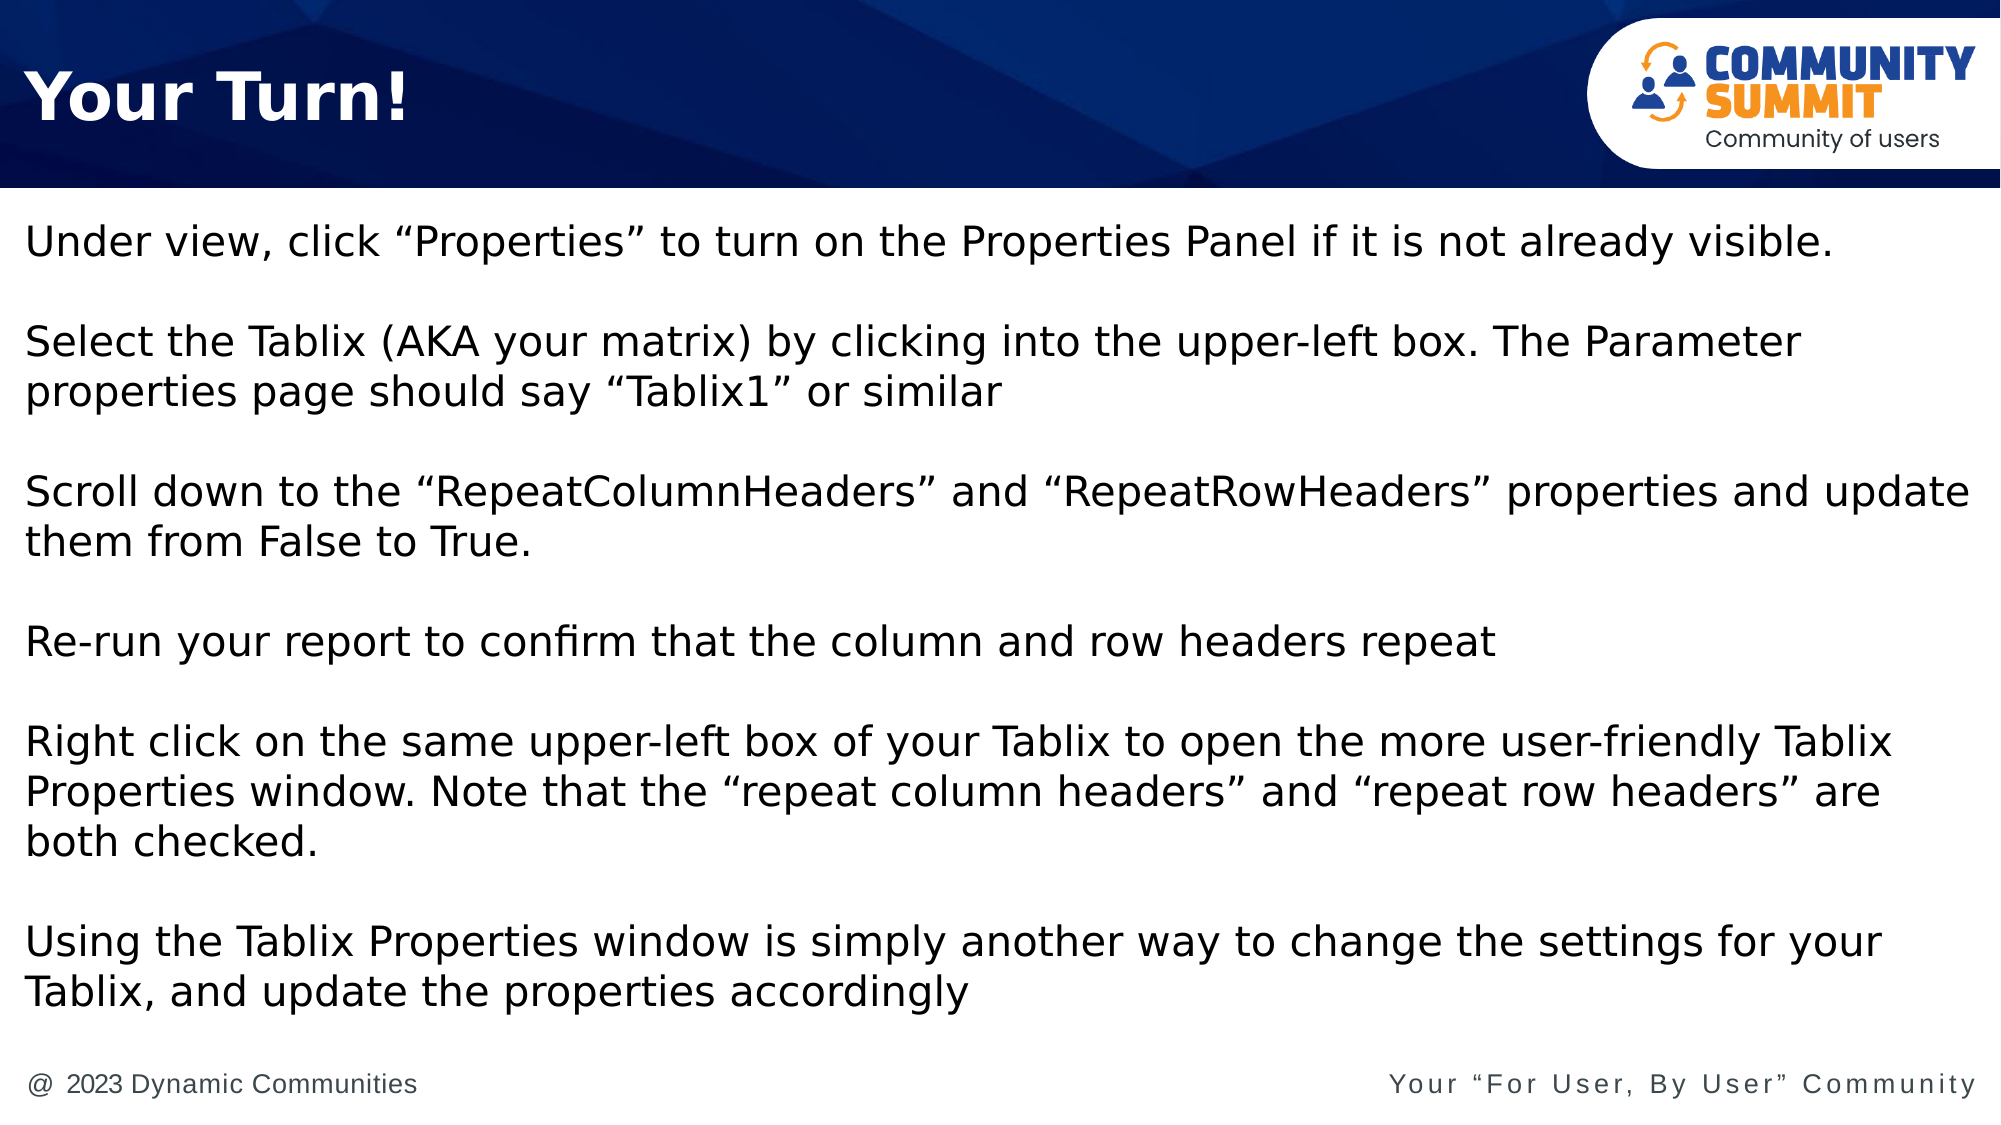

# Your Turn!
Under view, click “Properties” to turn on the Properties Panel if it is not already visible.
Select the Tablix (AKA your matrix) by clicking into the upper-left box. The Parameter properties page should say “Tablix1” or similar
Scroll down to the “RepeatColumnHeaders” and “RepeatRowHeaders” properties and update them from False to True.
Re-run your report to confirm that the column and row headers repeat
Right click on the same upper-left box of your Tablix to open the more user-friendly Tablix Properties window. Note that the “repeat column headers” and “repeat row headers” are both checked.
Using the Tablix Properties window is simply another way to change the settings for your Tablix, and update the properties accordingly